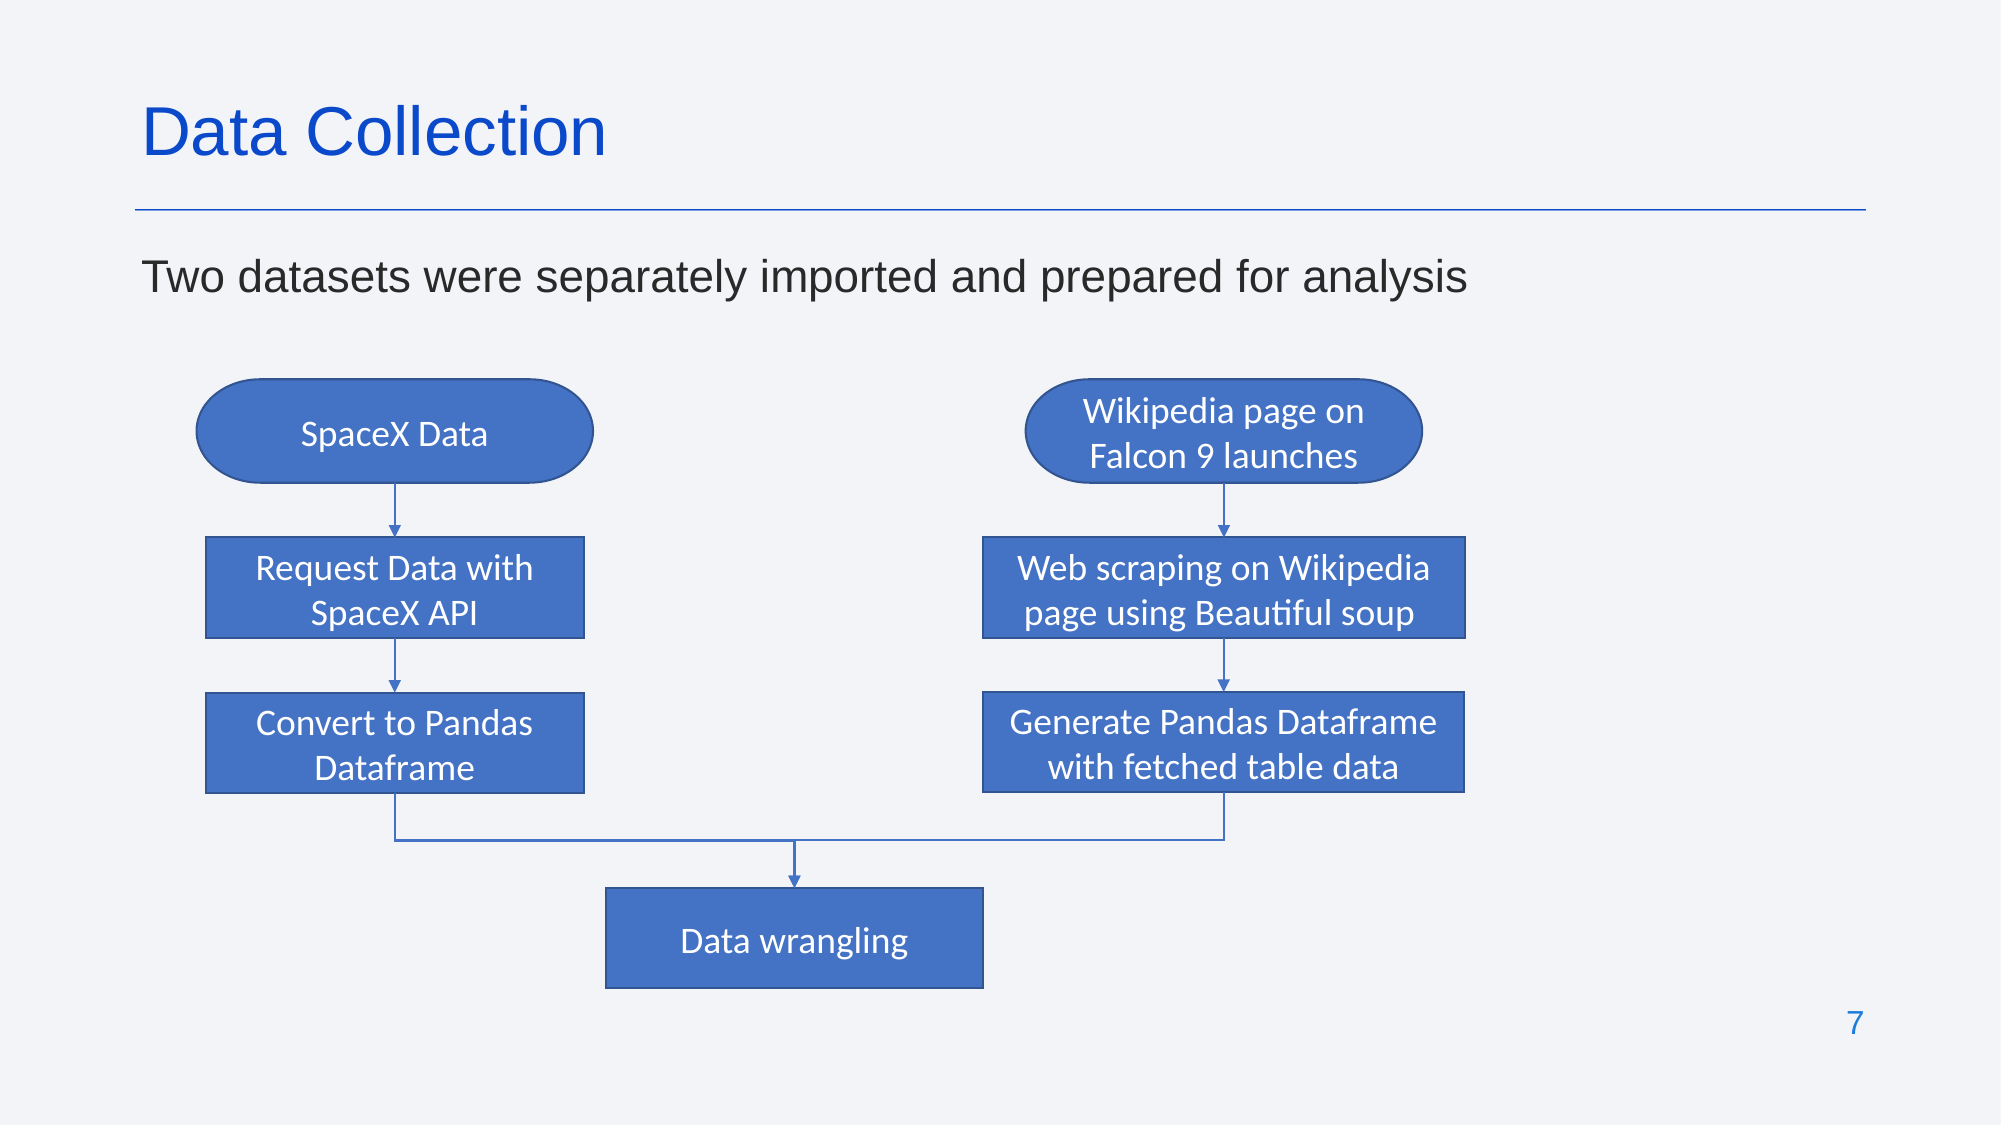

Data Collection
Two datasets were separately imported and prepared for analysis

SpaceX Data
Wikipedia page on Falcon 9 launches
Request Data with SpaceX API
Web scraping on Wikipedia page using Beautiful soup
Generate Pandas Dataframe with fetched table data
Convert to Pandas Dataframe
Data wrangling
7